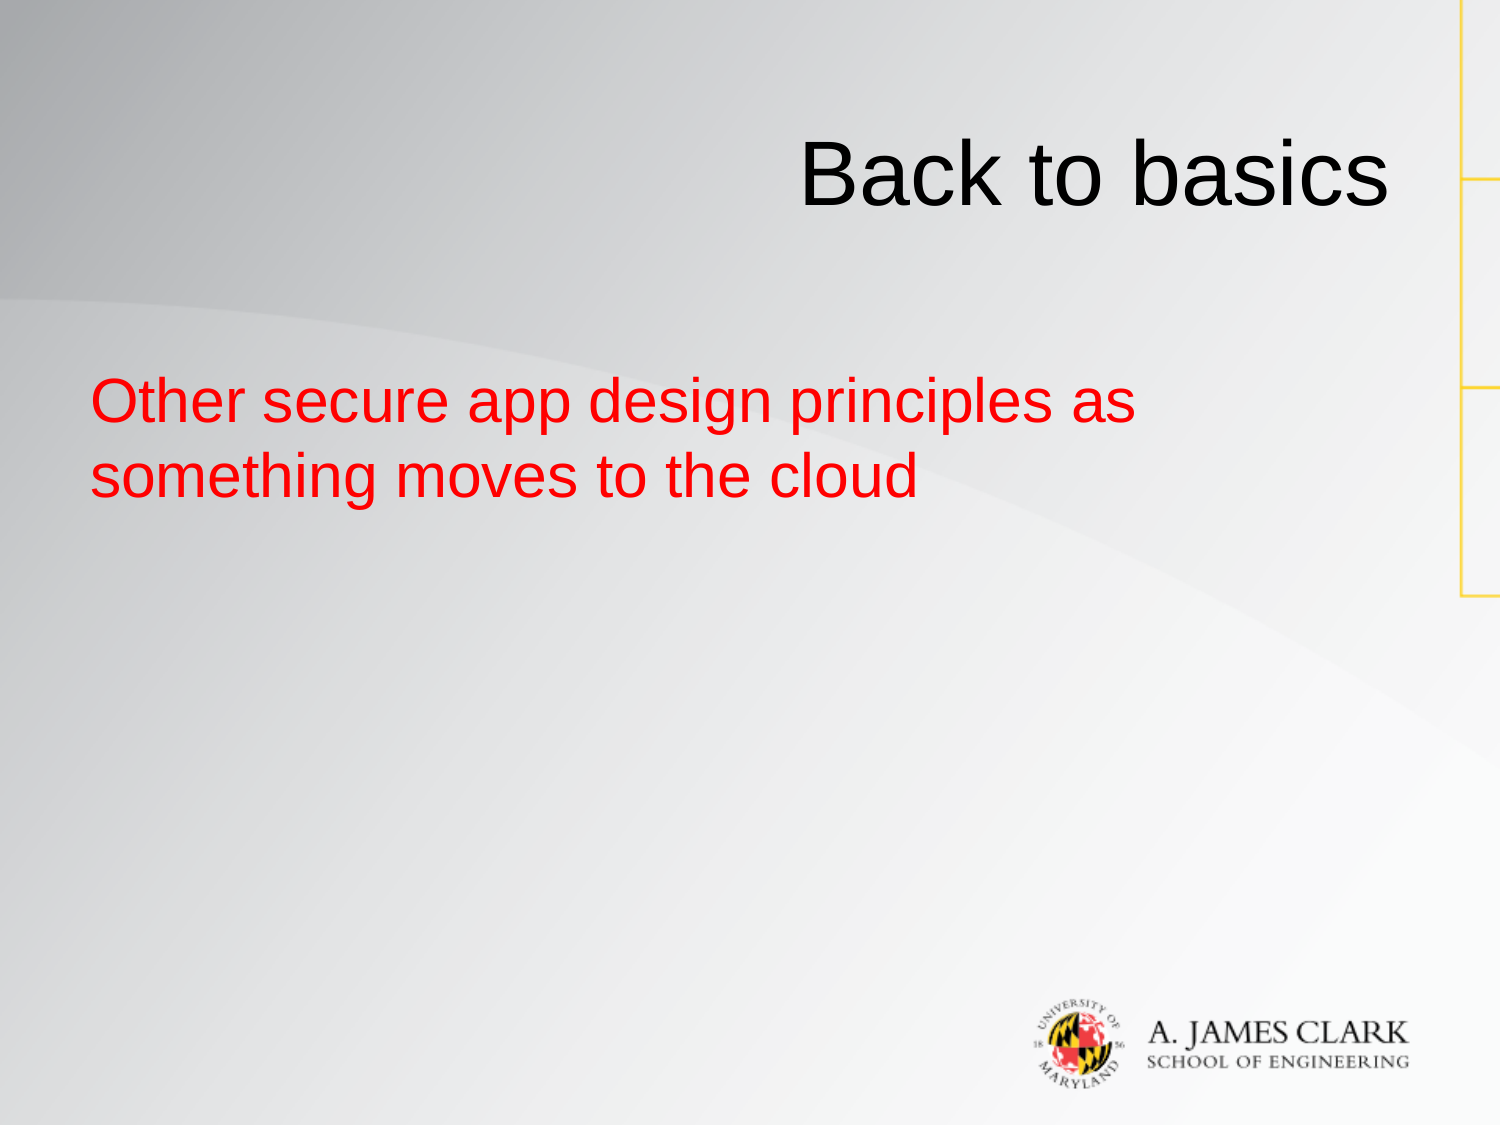

# Back to basics
Other secure app design principles as something moves to the cloud